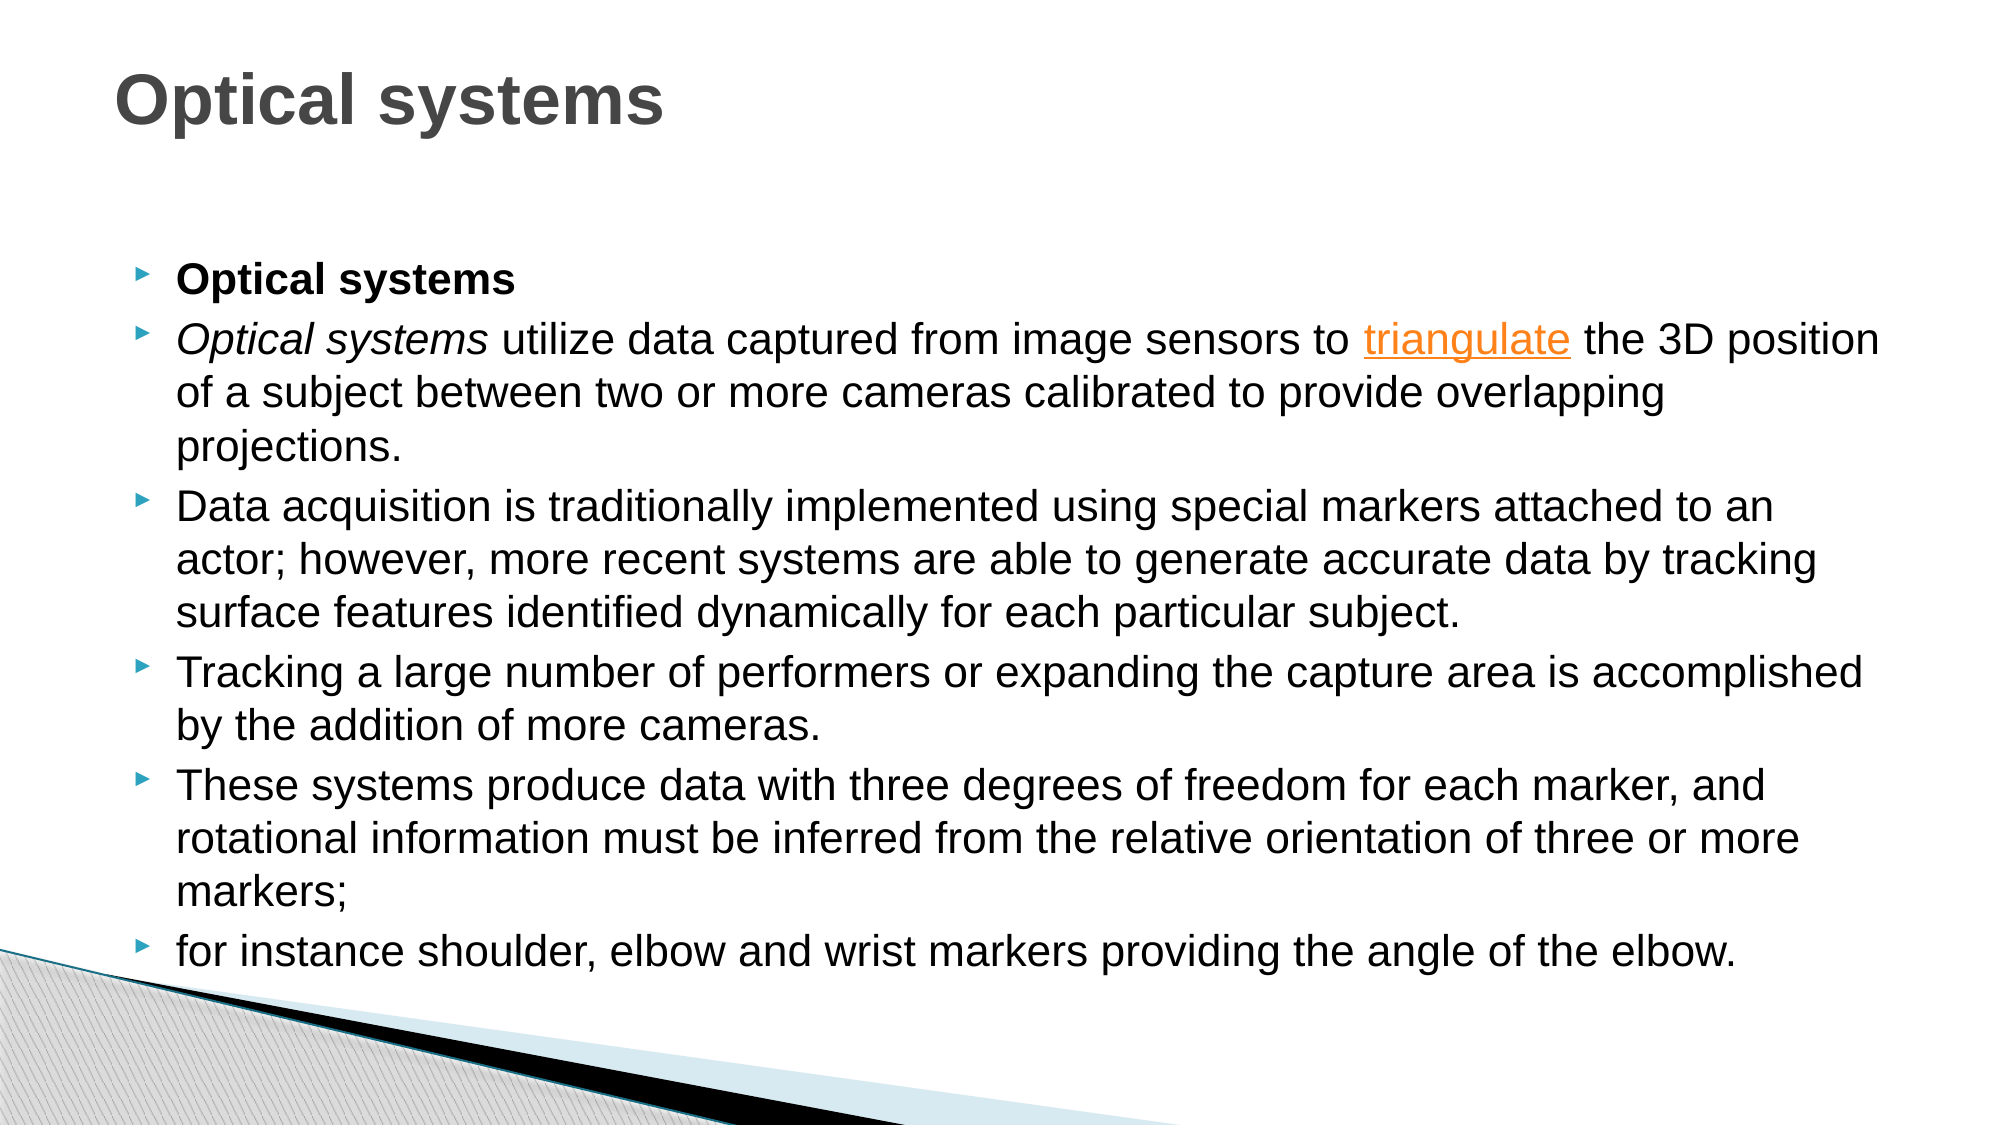

# Optical systems
Optical systems
Optical systems utilize data captured from image sensors to triangulate the 3D position of a subject between two or more cameras calibrated to provide overlapping projections.
Data acquisition is traditionally implemented using special markers attached to an actor; however, more recent systems are able to generate accurate data by tracking surface features identified dynamically for each particular subject.
Tracking a large number of performers or expanding the capture area is accomplished by the addition of more cameras.
These systems produce data with three degrees of freedom for each marker, and rotational information must be inferred from the relative orientation of three or more markers;
for instance shoulder, elbow and wrist markers providing the angle of the elbow.